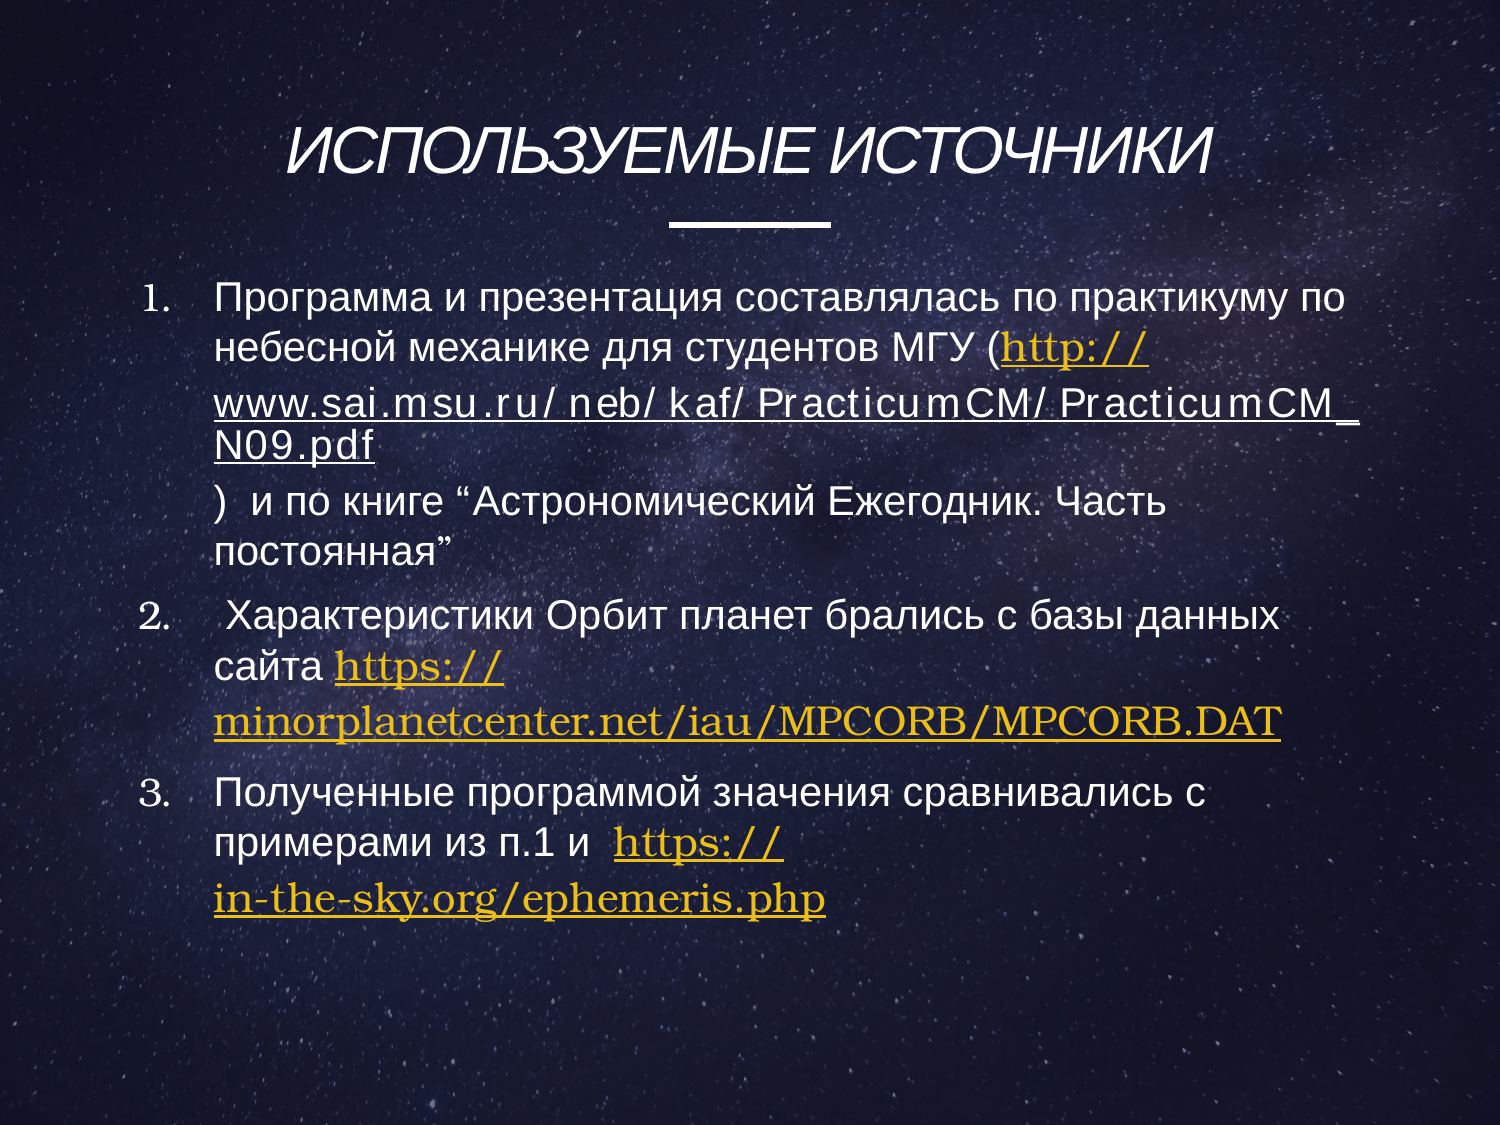

# Используемые источники
Программа и презентация составлялась по практикуму по небесной механике для студентов МГУ (http://www.sai.msu.ru/neb/kaf/PracticumCM/PracticumCM_N09.pdf)  и по книге “Астрономический Ежегодник. Часть постоянная”
 Характеристики Орбит планет брались с базы данных сайта https://minorplanetcenter.net/iau/MPCORB/MPCORB.DAT
Полученные программой значения сравнивались с примерами из п.1 и  https://in-the-sky.org/ephemeris.php